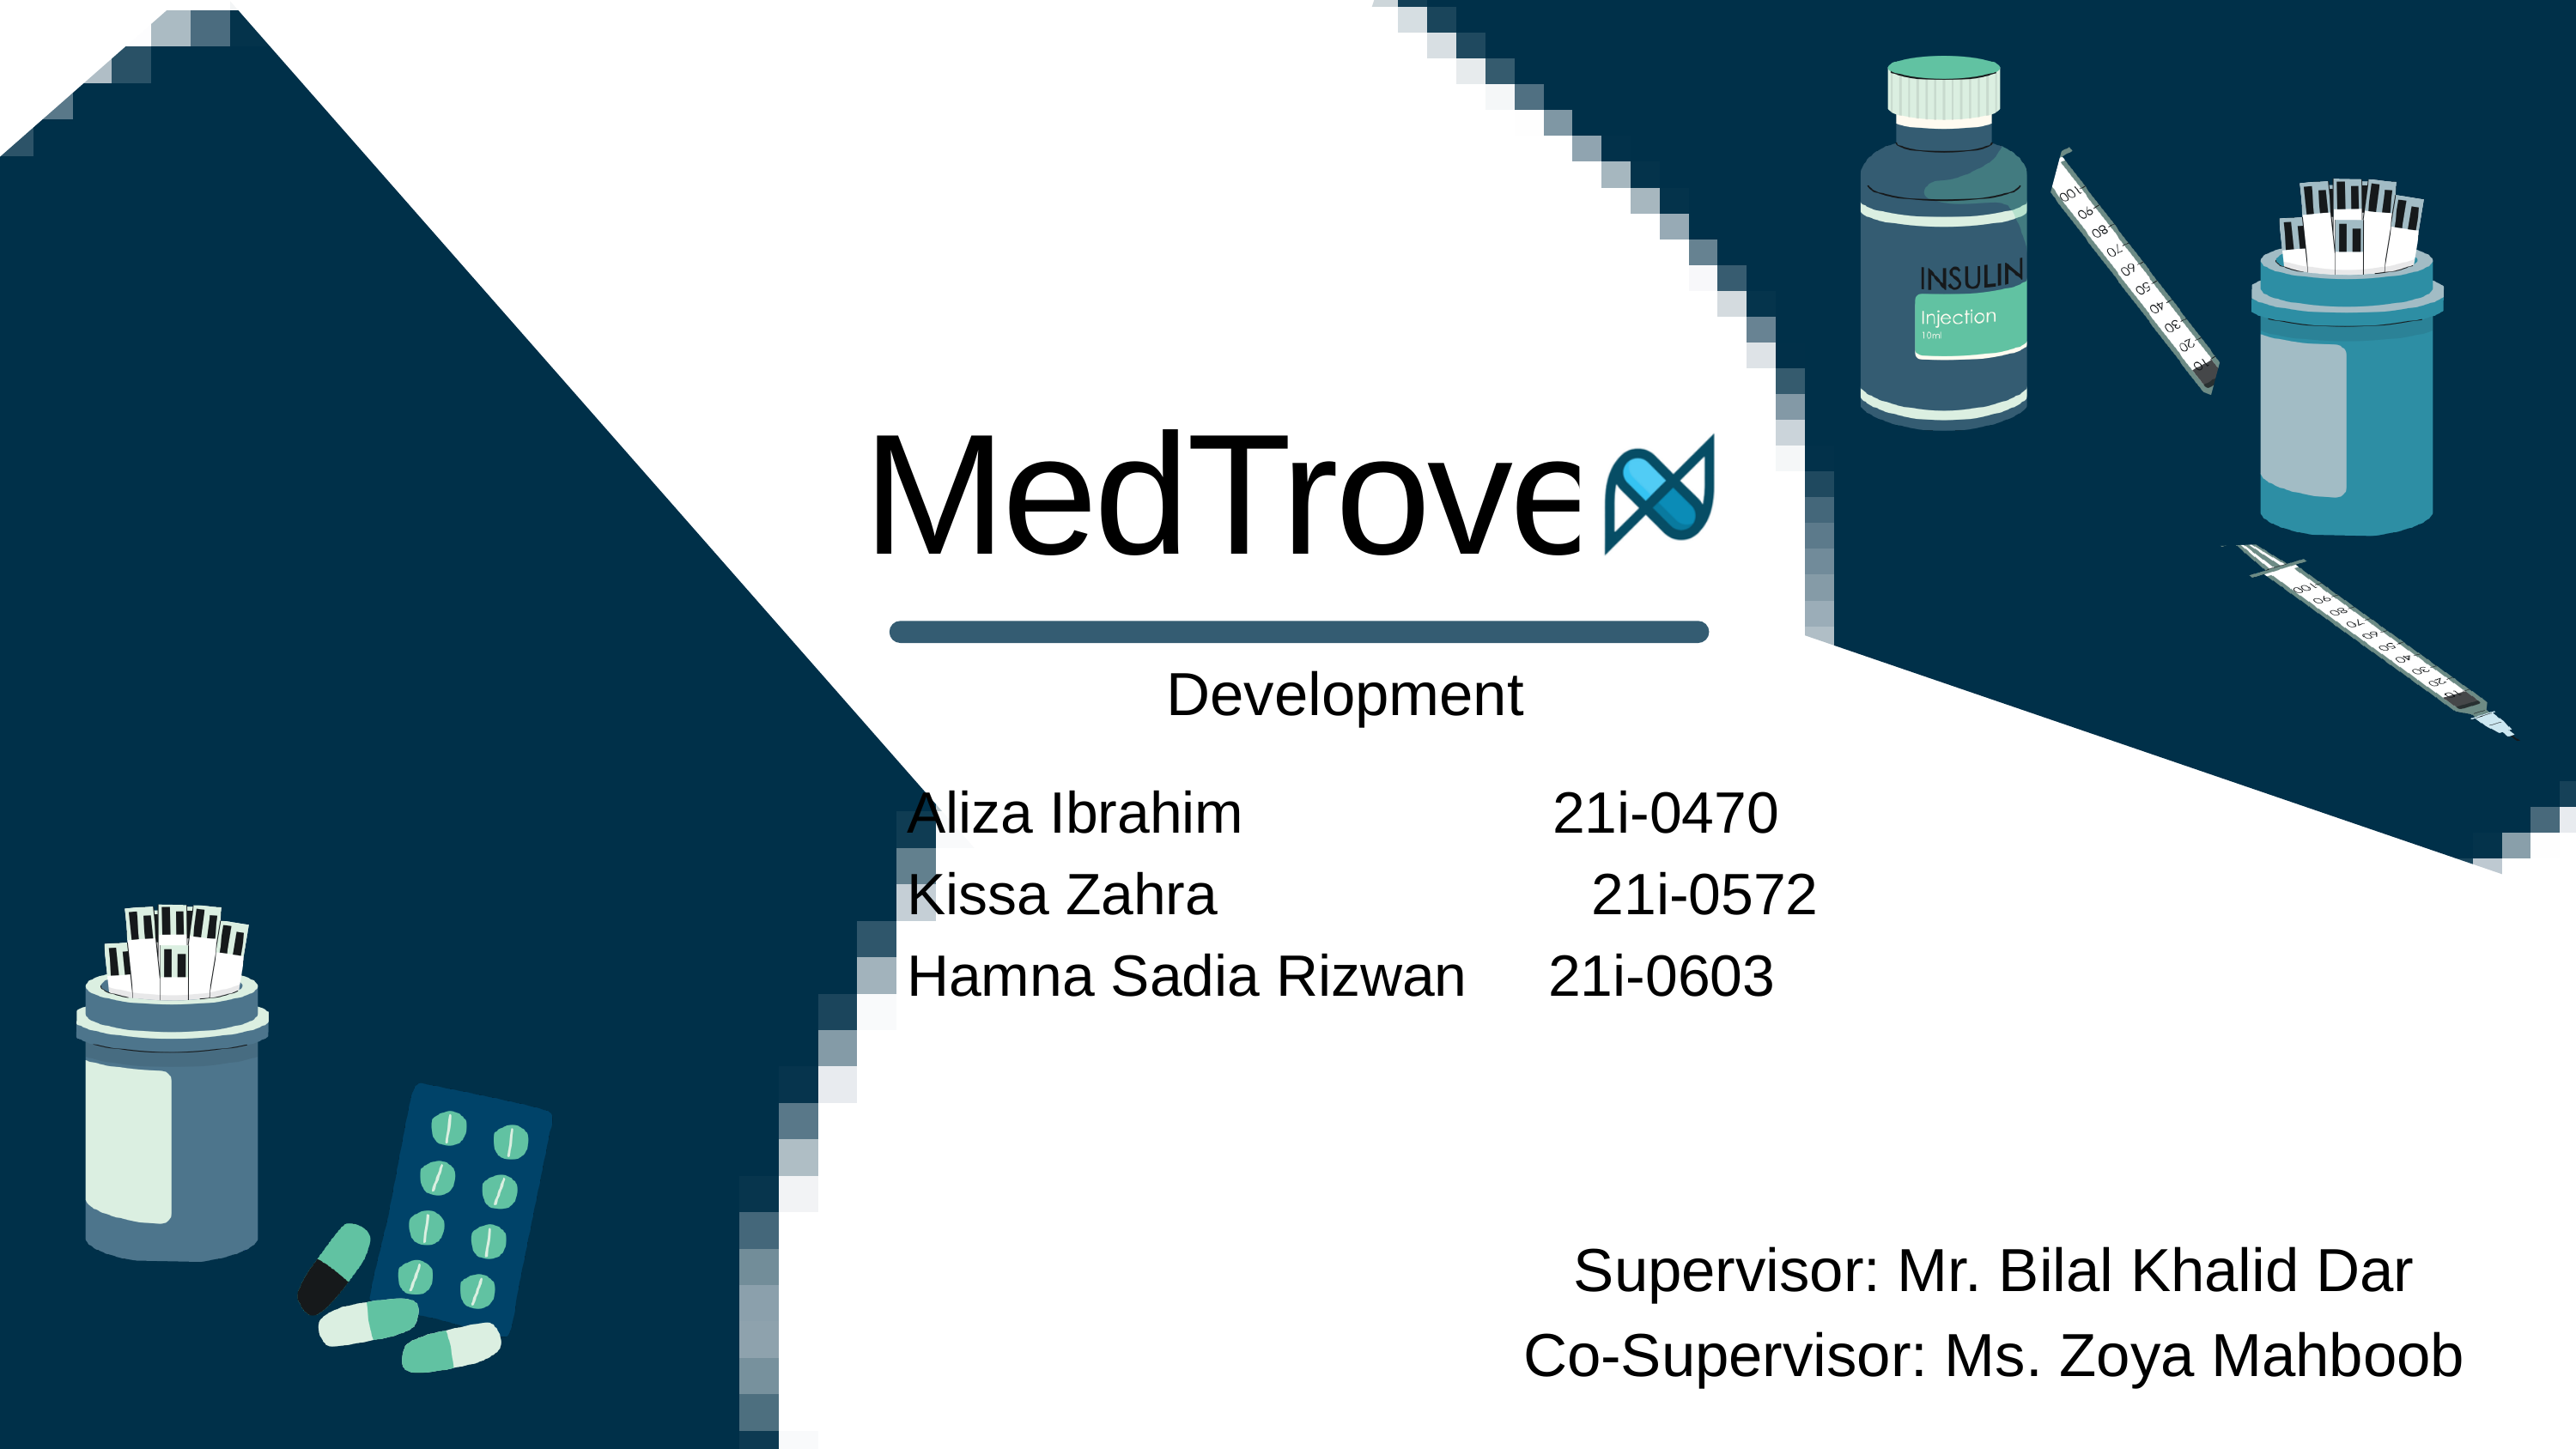

MedTrove

Development
Aliza Ibrahim                   21i-0470
Kissa Zahra                       21i-0572
Hamna Sadia Rizwan     21i-0603

Supervisor: Mr. Bilal Khalid Dar
Co-Supervisor: Ms. Zoya Mahboob